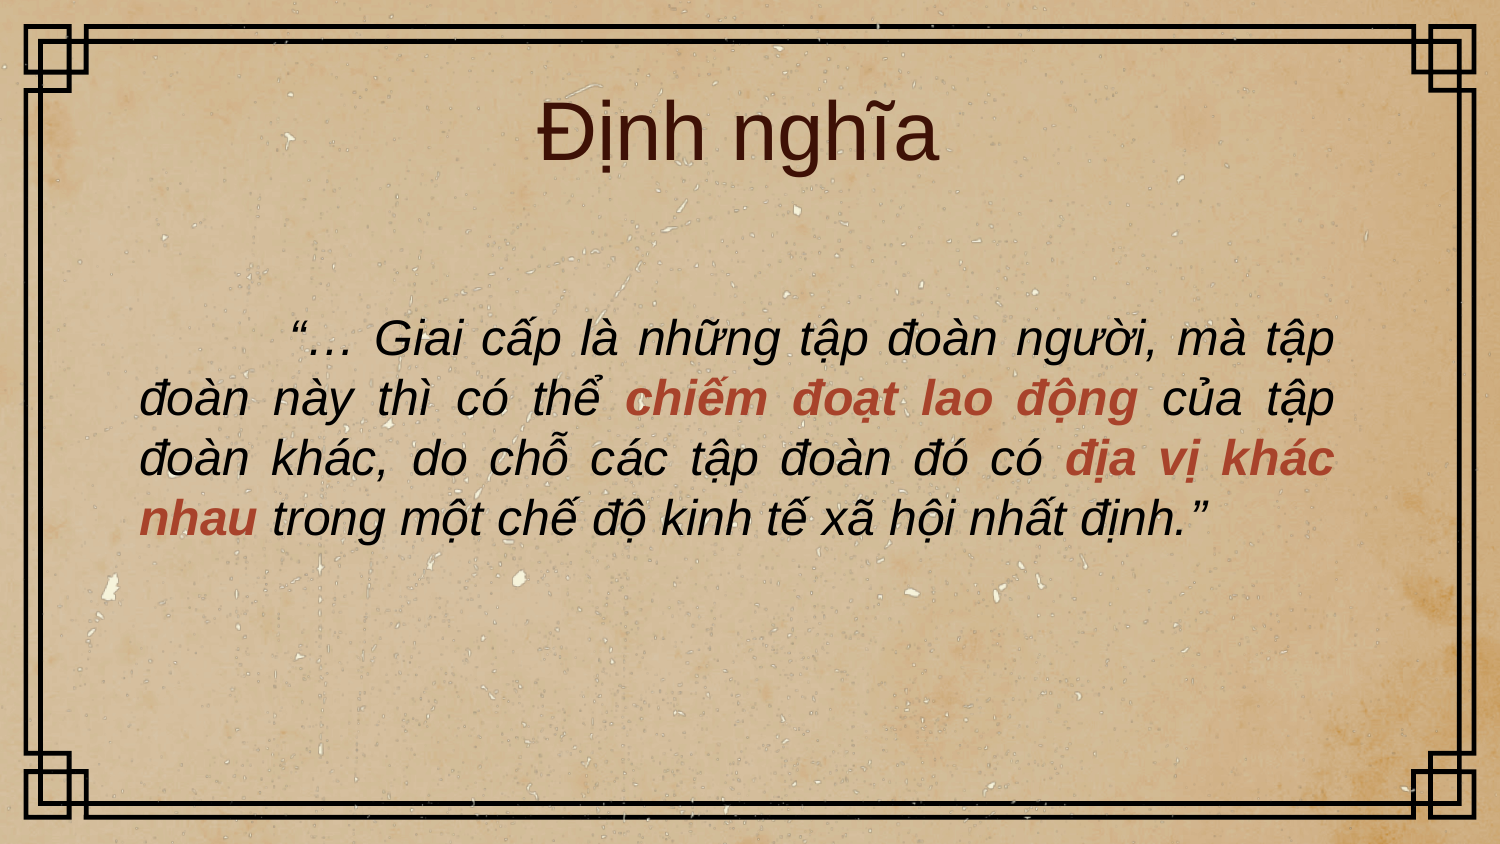

# Định nghĩa
	“… Giai cấp là những tập đoàn người, mà tập đoàn này thì có thể chiếm đoạt lao động của tập đoàn khác, do chỗ các tập đoàn đó có địa vị khác nhau trong một chế độ kinh tế xã hội nhất định.”